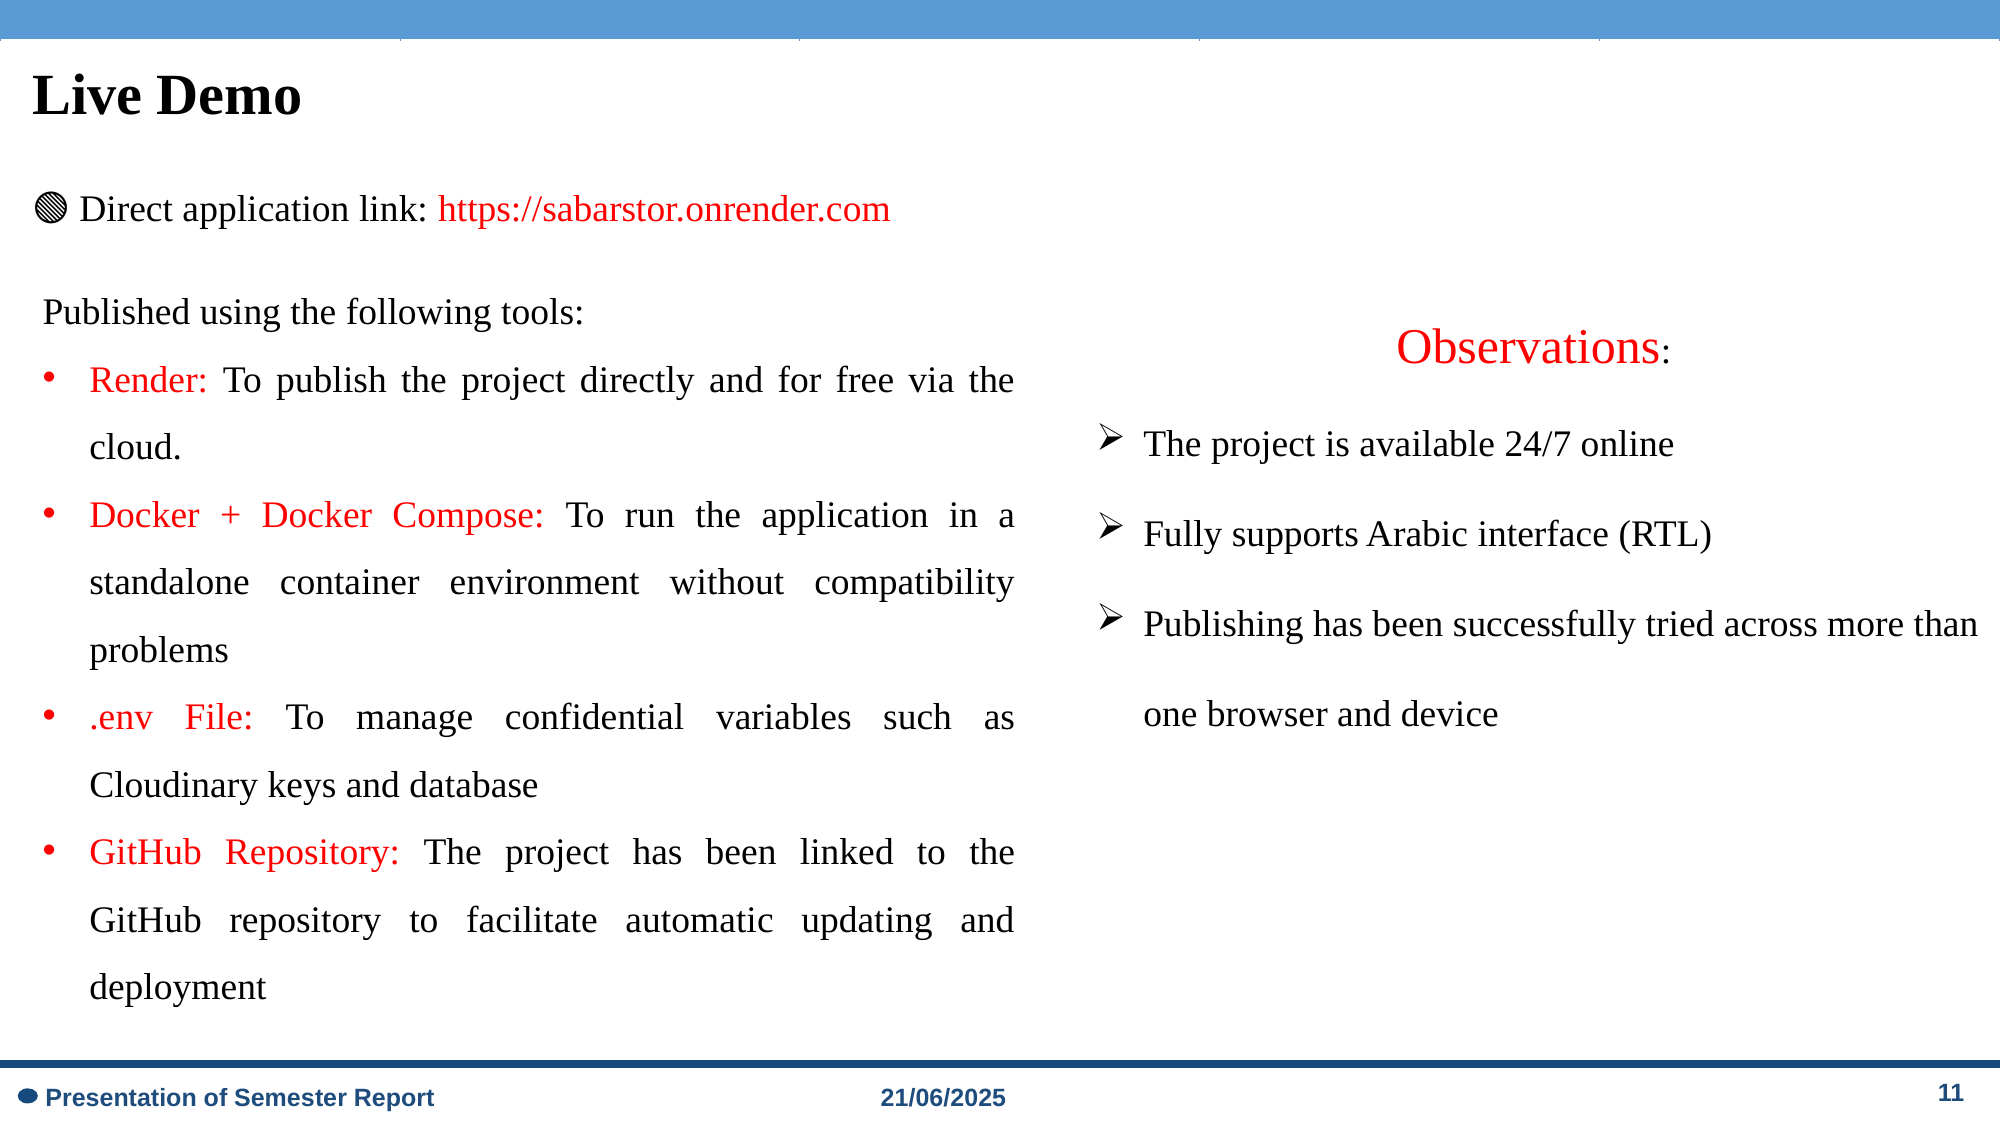

|  |  |  |  |  |
| --- | --- | --- | --- | --- |

Live Demo
🟢 Direct application link: https://sabarstor.onrender.com
Observations:
The project is available 24/7 online
Fully supports Arabic interface (RTL)
Publishing has been successfully tried across more than one browser and device
Published using the following tools:
Render: To publish the project directly and for free via the cloud.
Docker + Docker Compose: To run the application in a standalone container environment without compatibility problems
.env File: To manage confidential variables such as Cloudinary keys and database
GitHub Repository: The project has been linked to the GitHub repository to facilitate automatic updating and deployment
Presentation of Semester Report                                                                21/06/2025

13
11